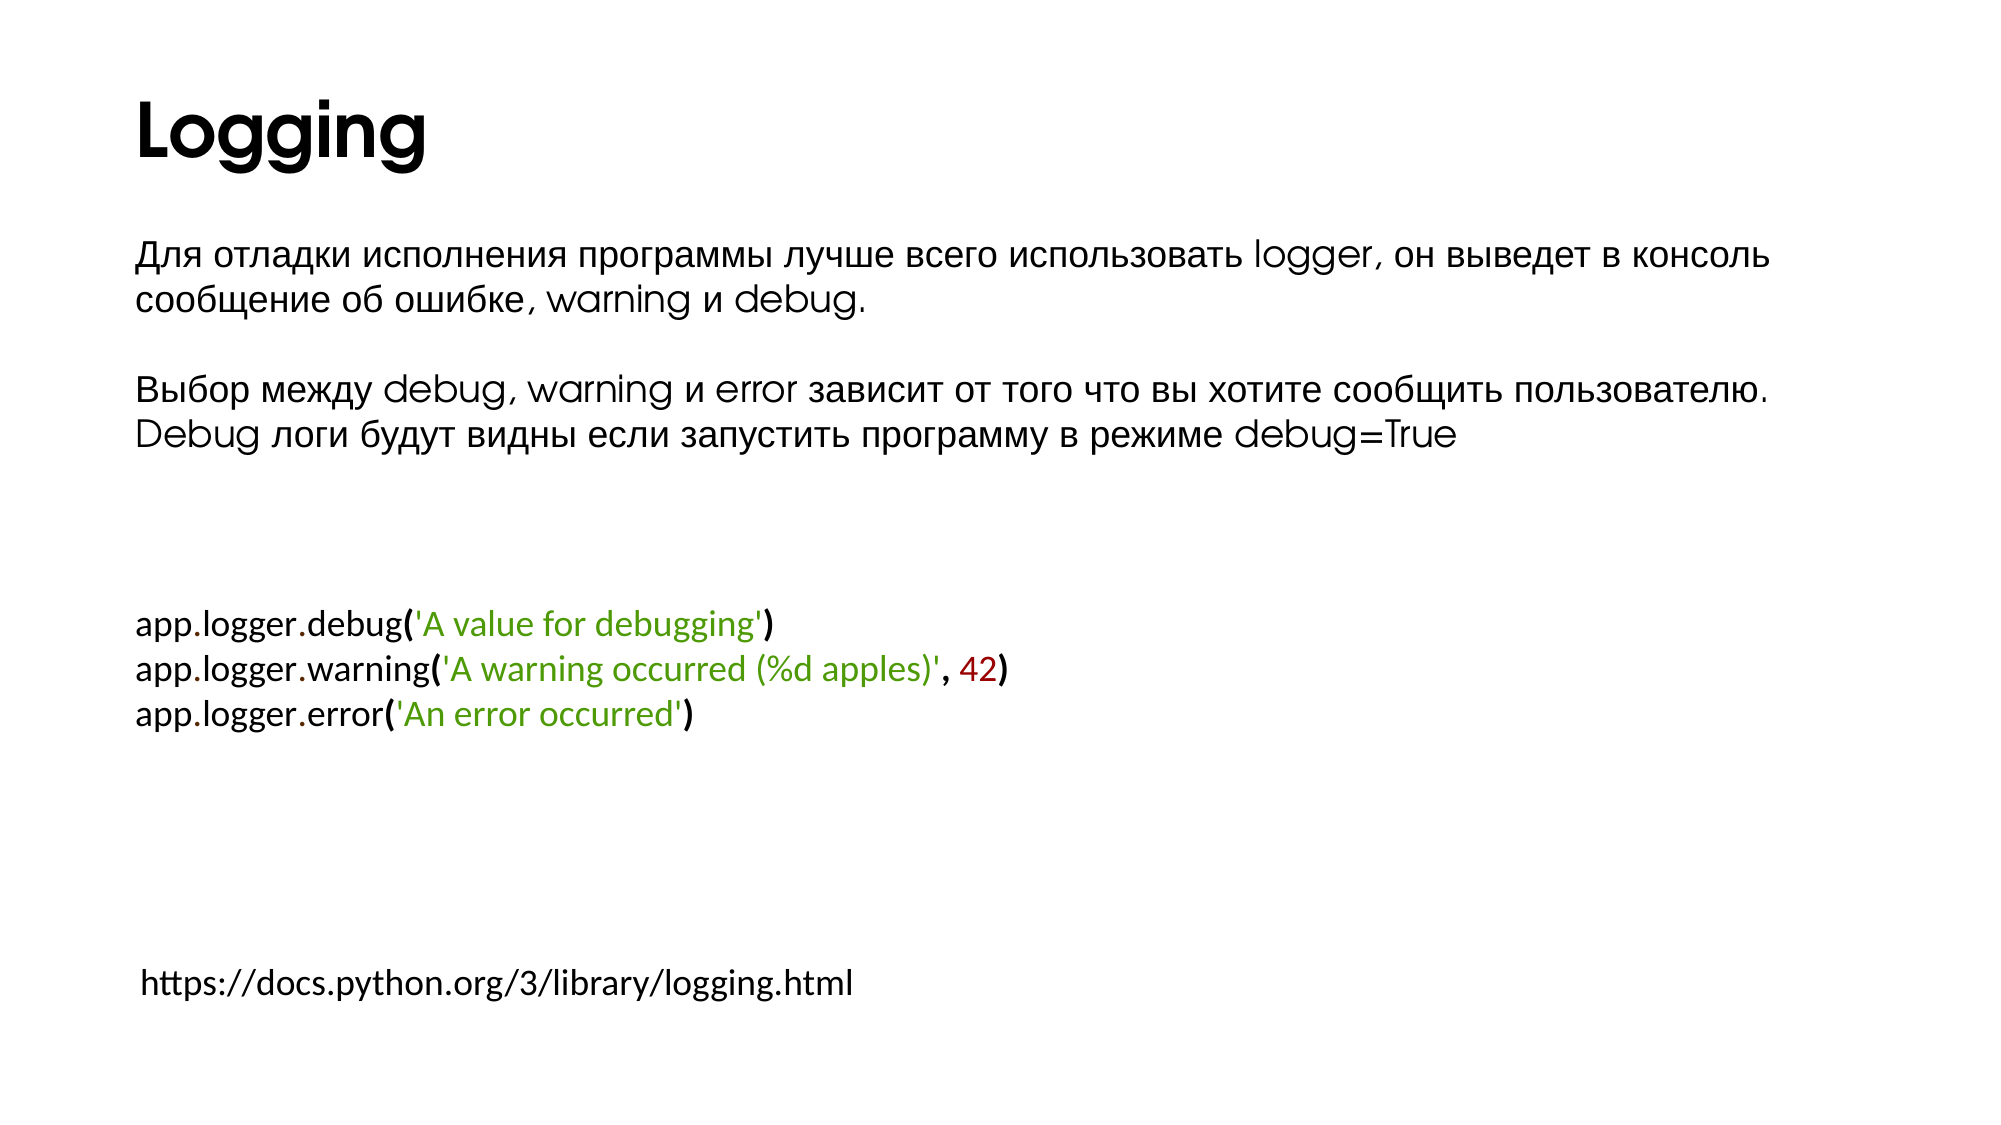

Logging
Для отладки исполнения программы лучше всего использовать logger, он выведет в консоль сообщение об ошибке, warning и debug.

Выбор между debug, warning и error зависит от того что вы хотите сообщить пользователю.  Debug логи будут видны если запустить программу в режиме debug=True
app.logger.debug('A value for debugging') app.logger.warning('A warning occurred (%d apples)', 42) app.logger.error('An error occurred')
https://docs.python.org/3/library/logging.html